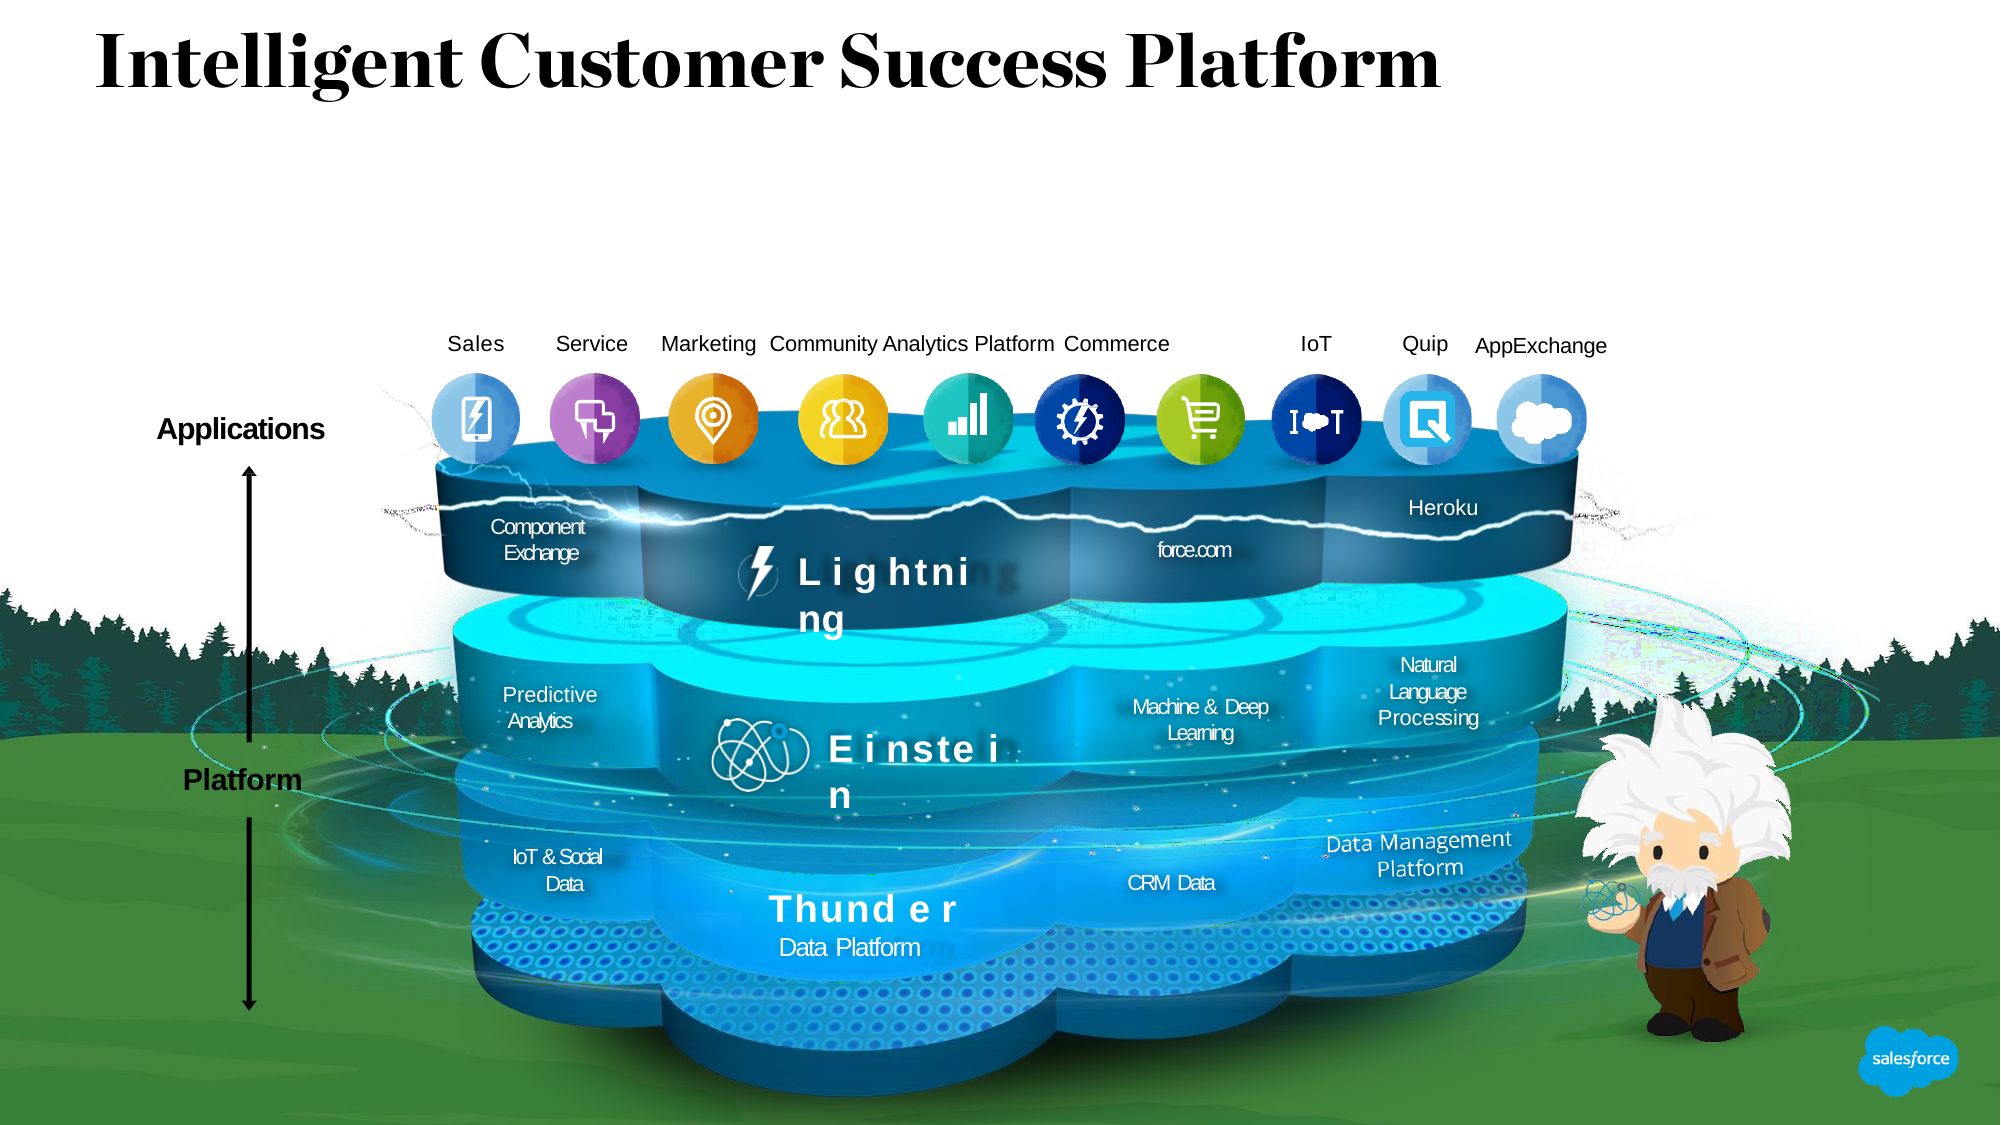

Sales
Service
Marketing Community Analytics Platform Commerce
IoT
Quip
AppExchange

Applications

Heroku

Component
Exchange

force.com
L i g htni ng

Natural  Language  Processing

Predictive  Analytics
Machine & Deep
Learning

E i nste i n
Platform

IoT & Social  Data

CRM Data
Thund e r
Data Platform